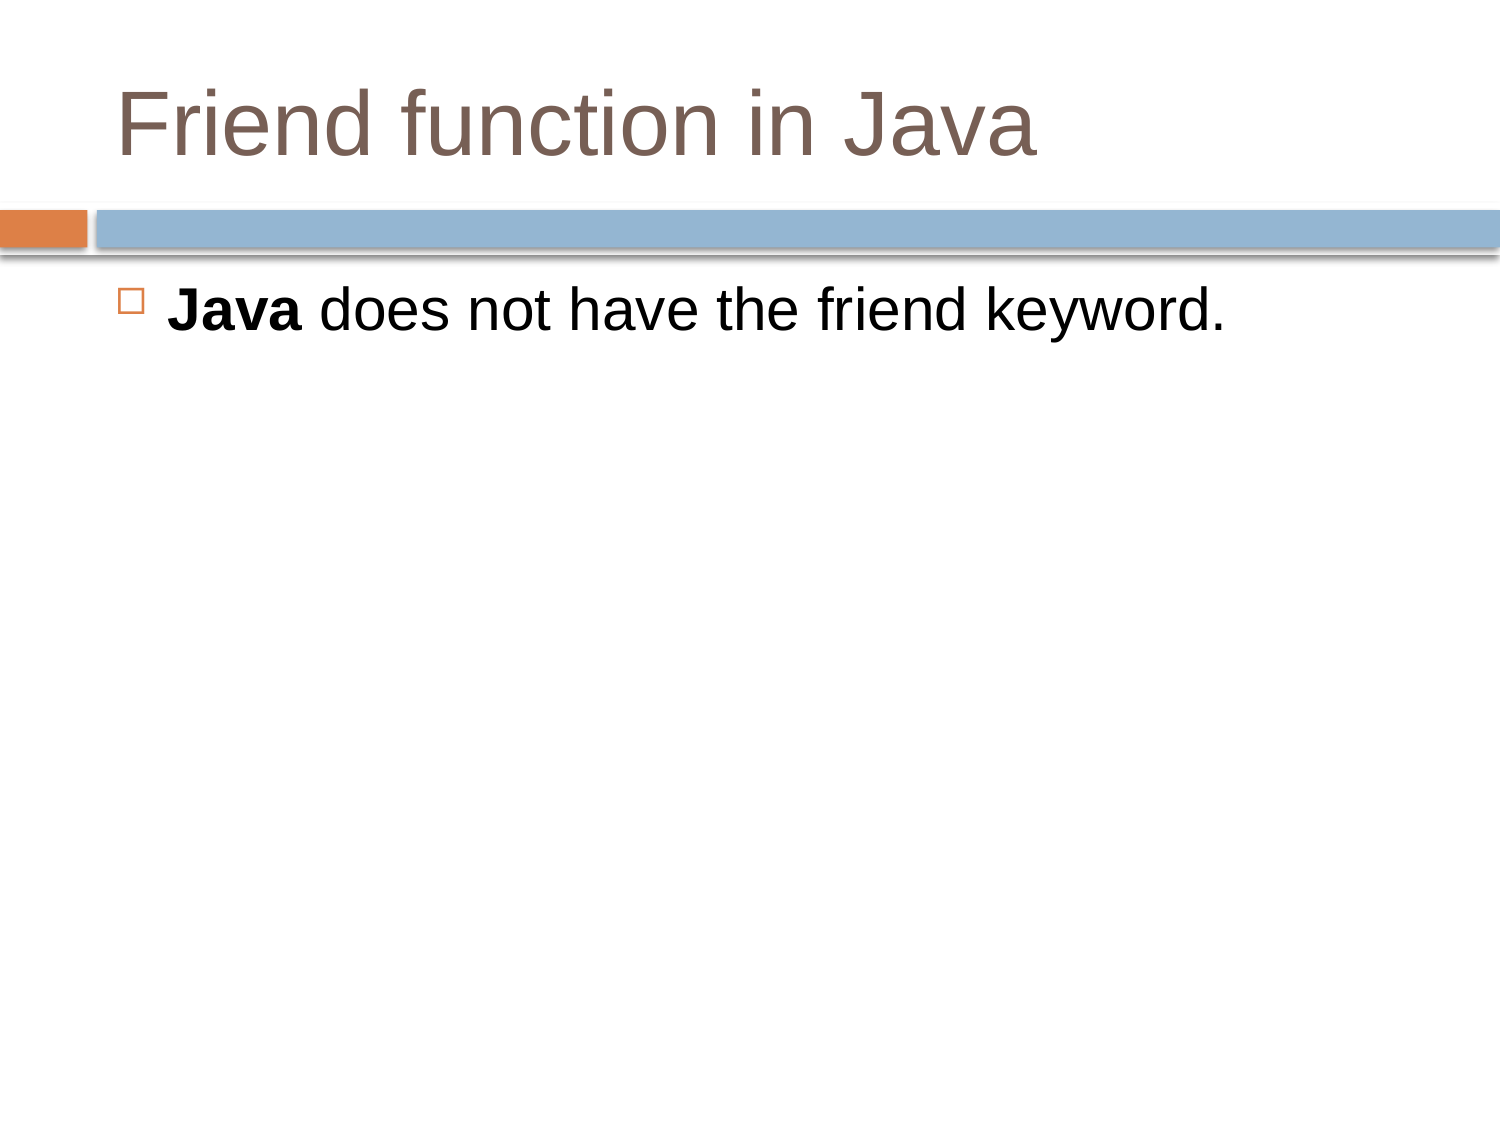

# Friend function in Java
Java does not have the friend keyword.